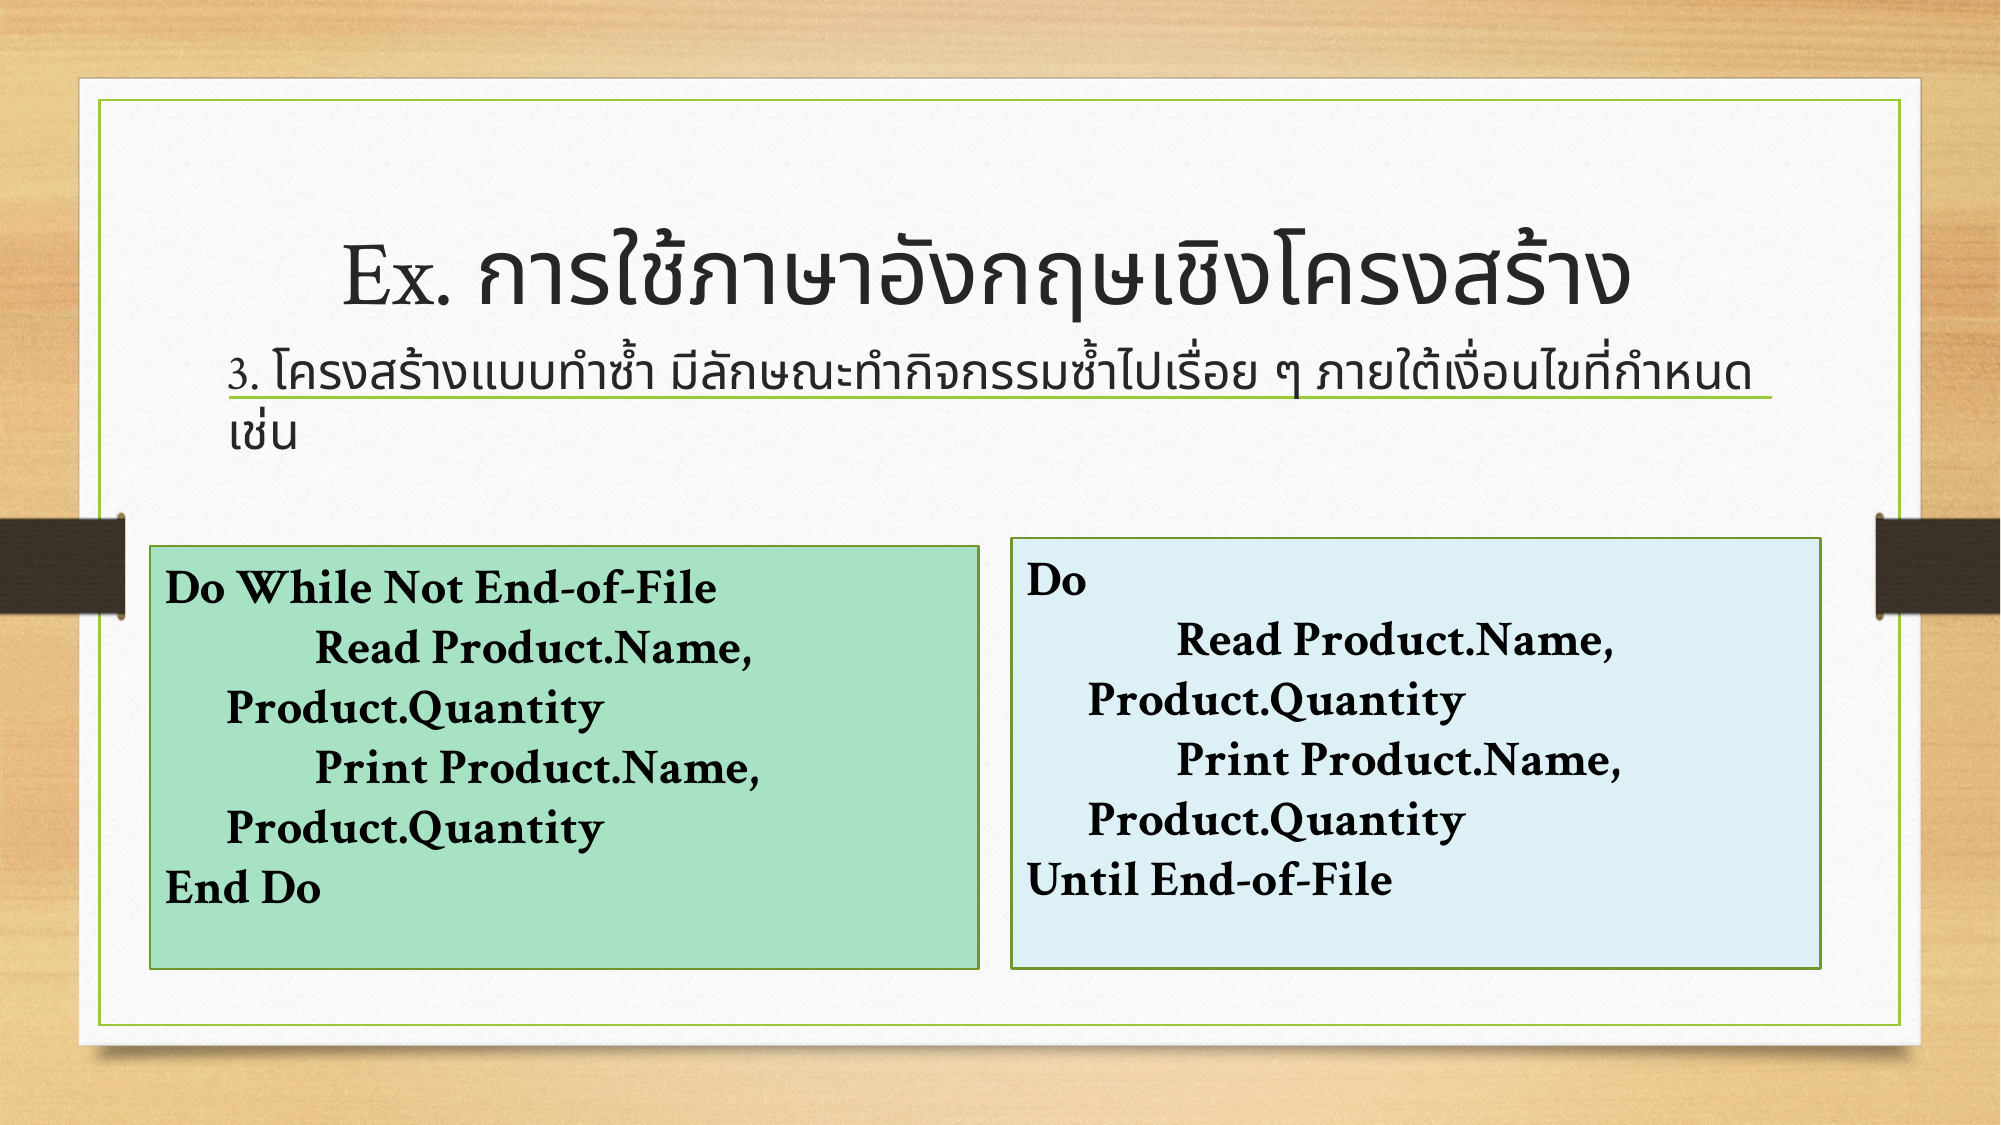

# Ex. การใช้ภาษาอังกฤษเชิงโครงสร้าง
3. โครงสร้างแบบทำซ้ำ มีลักษณะทำกิจกรรมซ้ำไปเรื่อย ๆ ภายใต้เงื่อนไขที่กำหนด เช่น
Do
	Read Product.Name,
      Product.Quantity
	Print Product.Name,
      Product.Quantity
Until End-of-File
Do While Not End-of-File
	Read Product.Name,
      Product.Quantity
	Print Product.Name,
      Product.Quantity
End Do